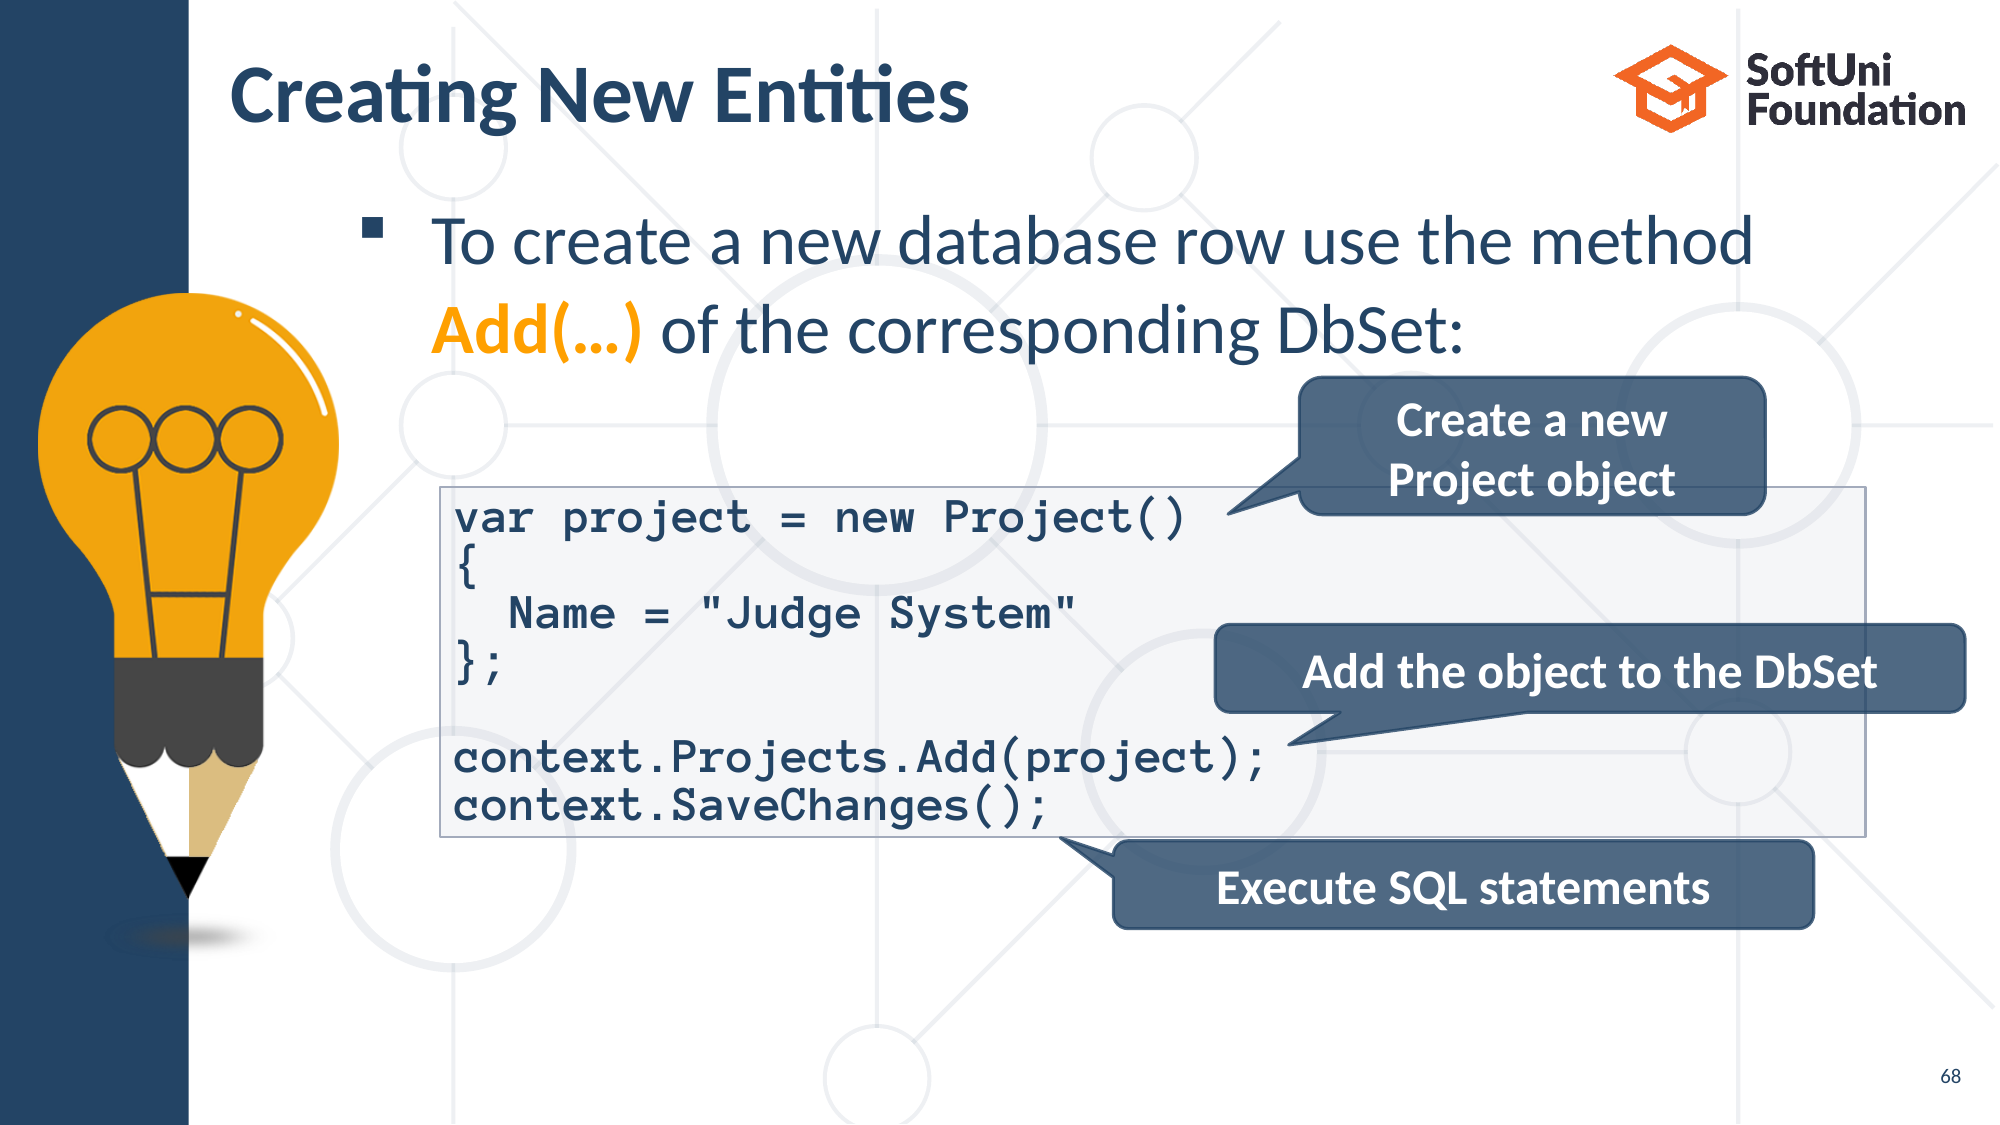

# Creating New Entities
To create a new database row use the method
Add(…) of the corresponding DbSet:
Create a new Project object
var project = new Project()
{
  Name = "Judge System"
};

context.Projects.Add(project);
context.SaveChanges();
Add the object to the DbSet
Execute SQL statements

68